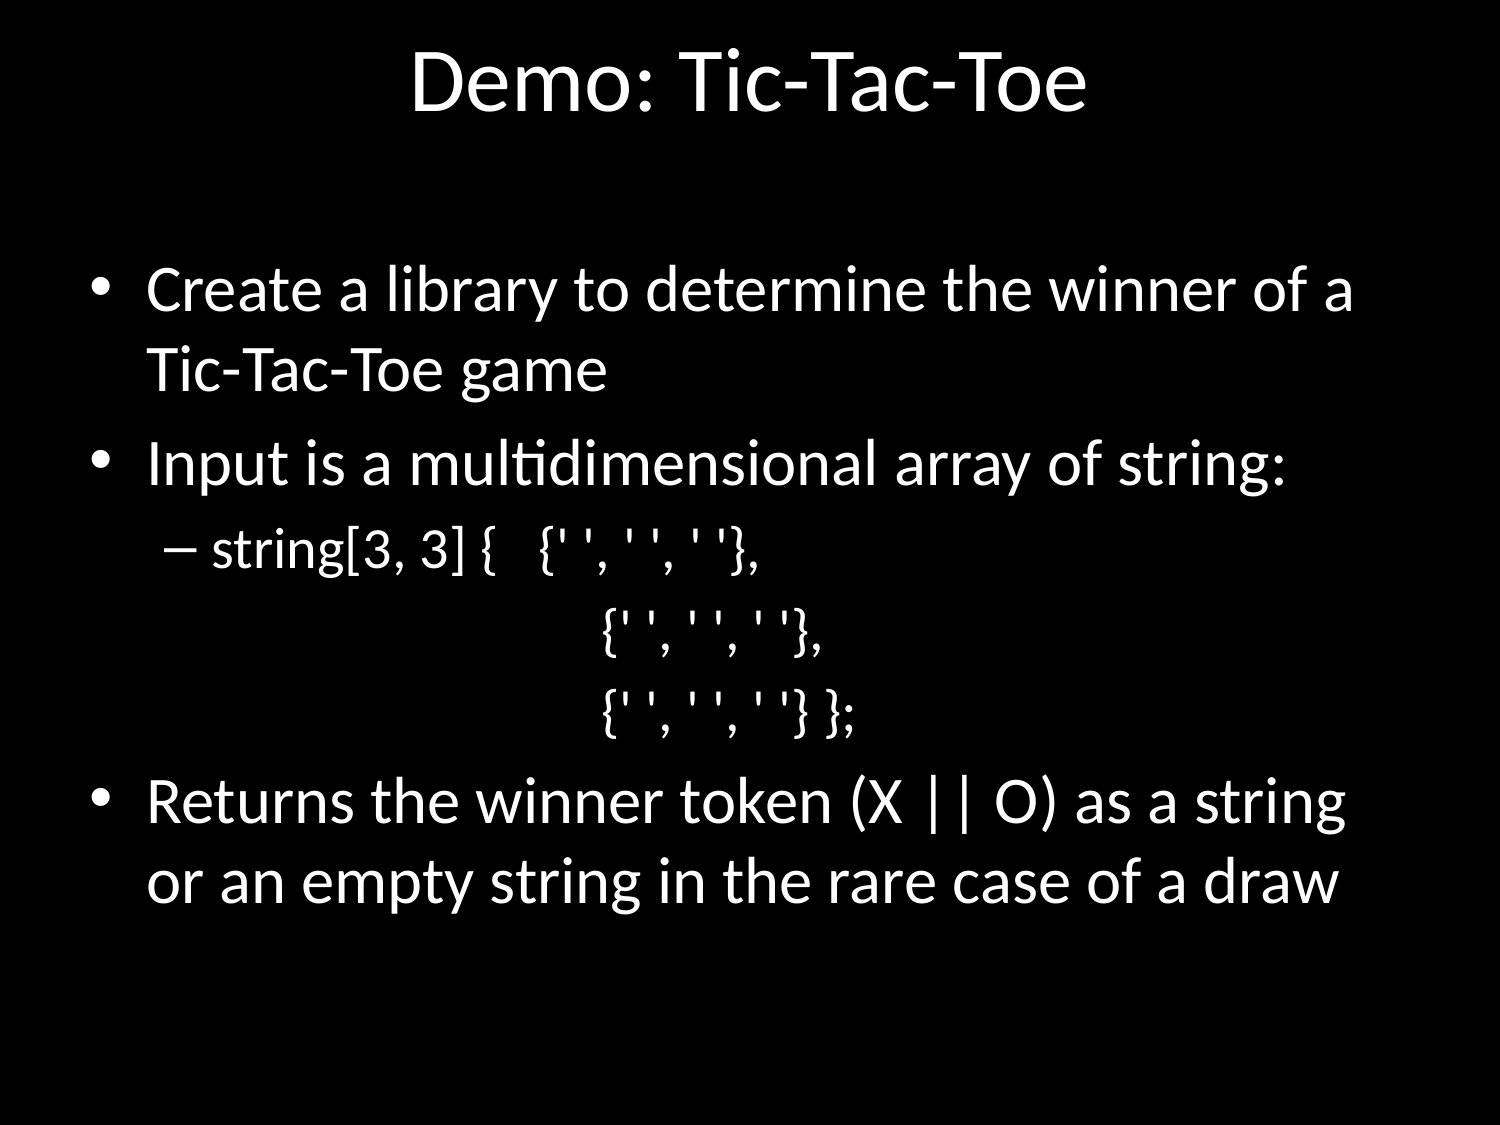

Demo: Tic-Tac-Toe
Create a library to determine the winner of a Tic-Tac-Toe game
Input is a multidimensional array of string:
string[3, 3] {   {' ', ' ', ' '},
			{' ', ' ', ' '},
			{' ', ' ', ' '} };
Returns the winner token (X || O) as a string or an empty string in the rare case of a draw